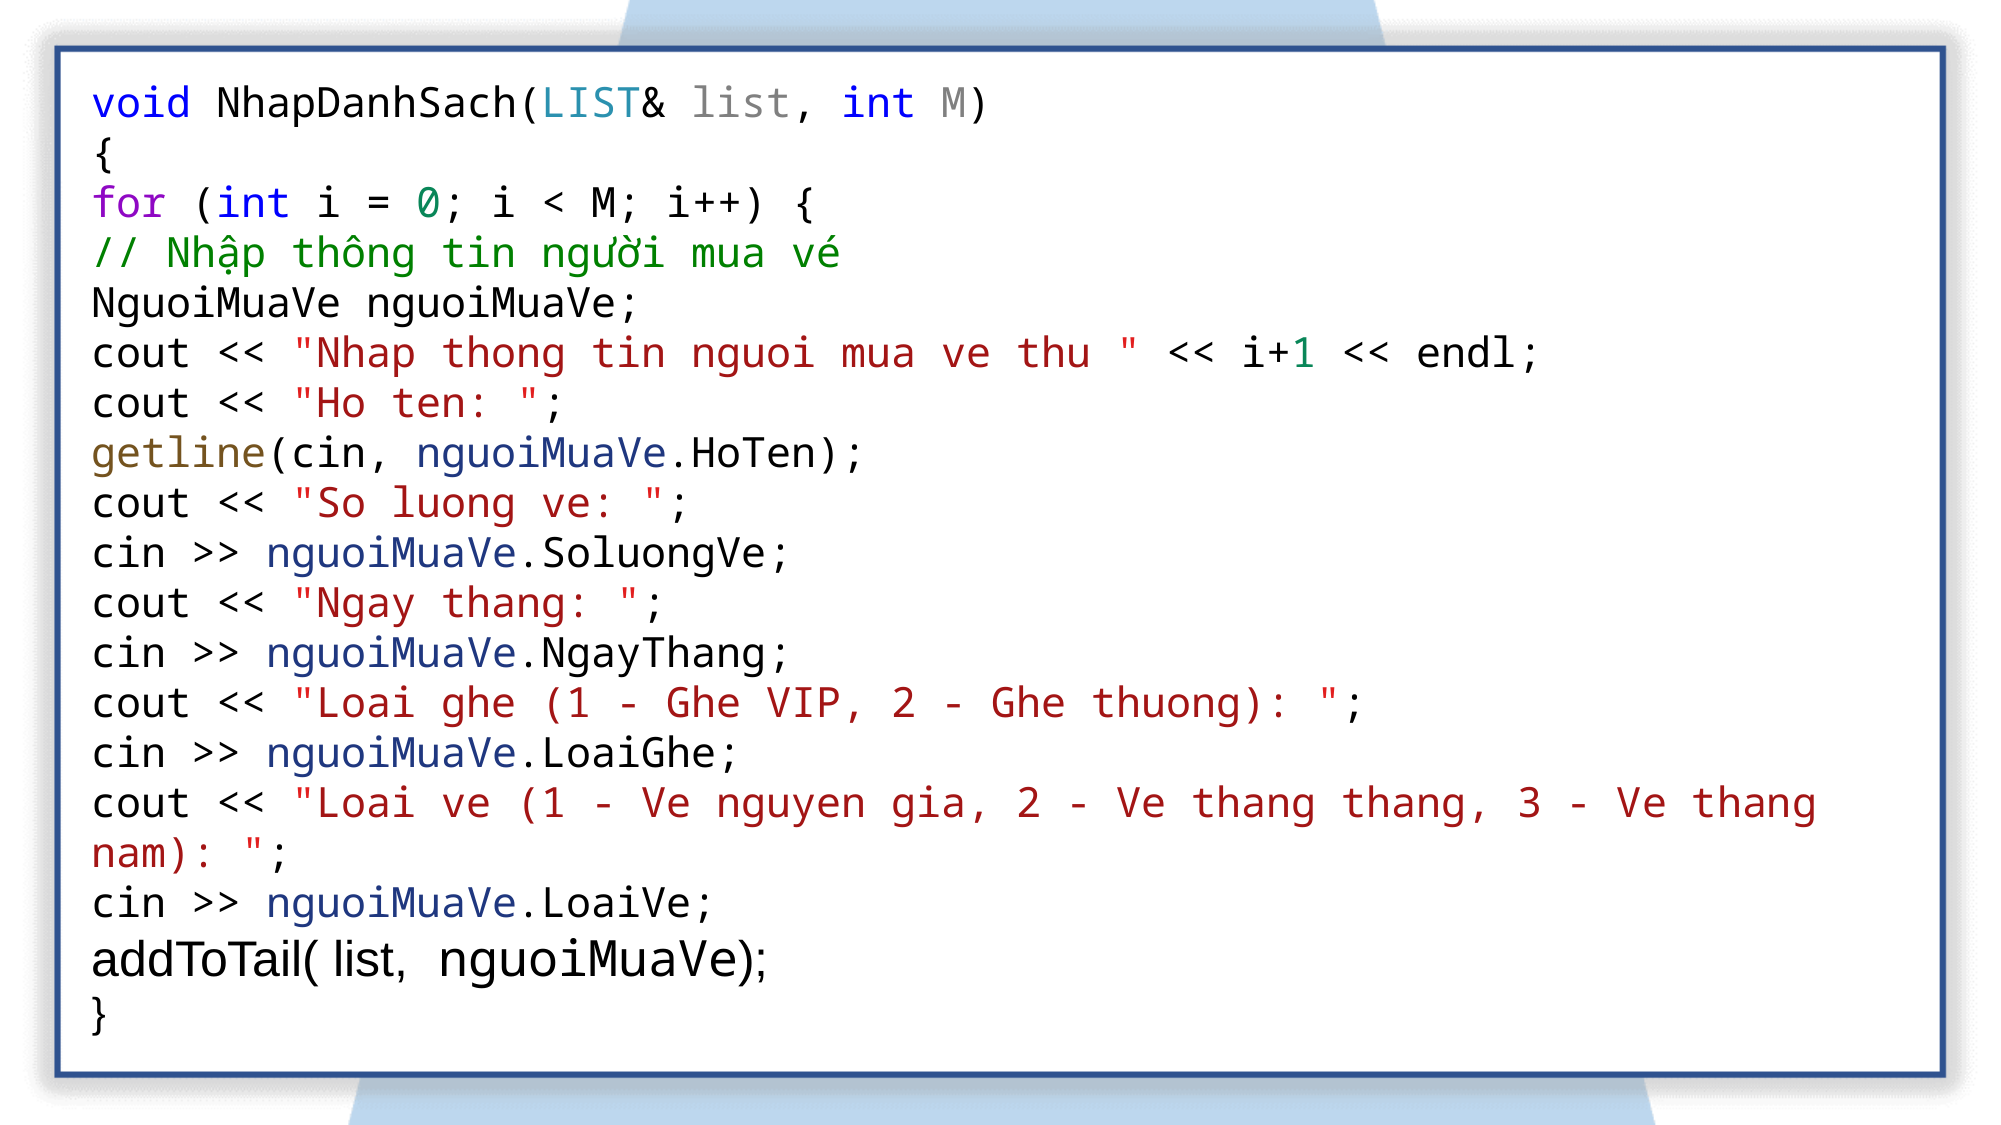

void NhapDanhSach(LIST& list, int M)
{
for (int i = 0; i < M; i++) {
// Nhập thông tin người mua vé
NguoiMuaVe nguoiMuaVe;
cout << "Nhap thong tin nguoi mua ve thu " << i+1 << endl;
cout << "Ho ten: ";
getline(cin, nguoiMuaVe.HoTen);
cout << "So luong ve: ";
cin >> nguoiMuaVe.SoluongVe;
cout << "Ngay thang: ";
cin >> nguoiMuaVe.NgayThang;
cout << "Loai ghe (1 - Ghe VIP, 2 - Ghe thuong): ";
cin >> nguoiMuaVe.LoaiGhe;
cout << "Loai ve (1 - Ve nguyen gia, 2 - Ve thang thang, 3 - Ve thang nam): ";
cin >> nguoiMuaVe.LoaiVe;
addToTail( list, nguoiMuaVe);
}